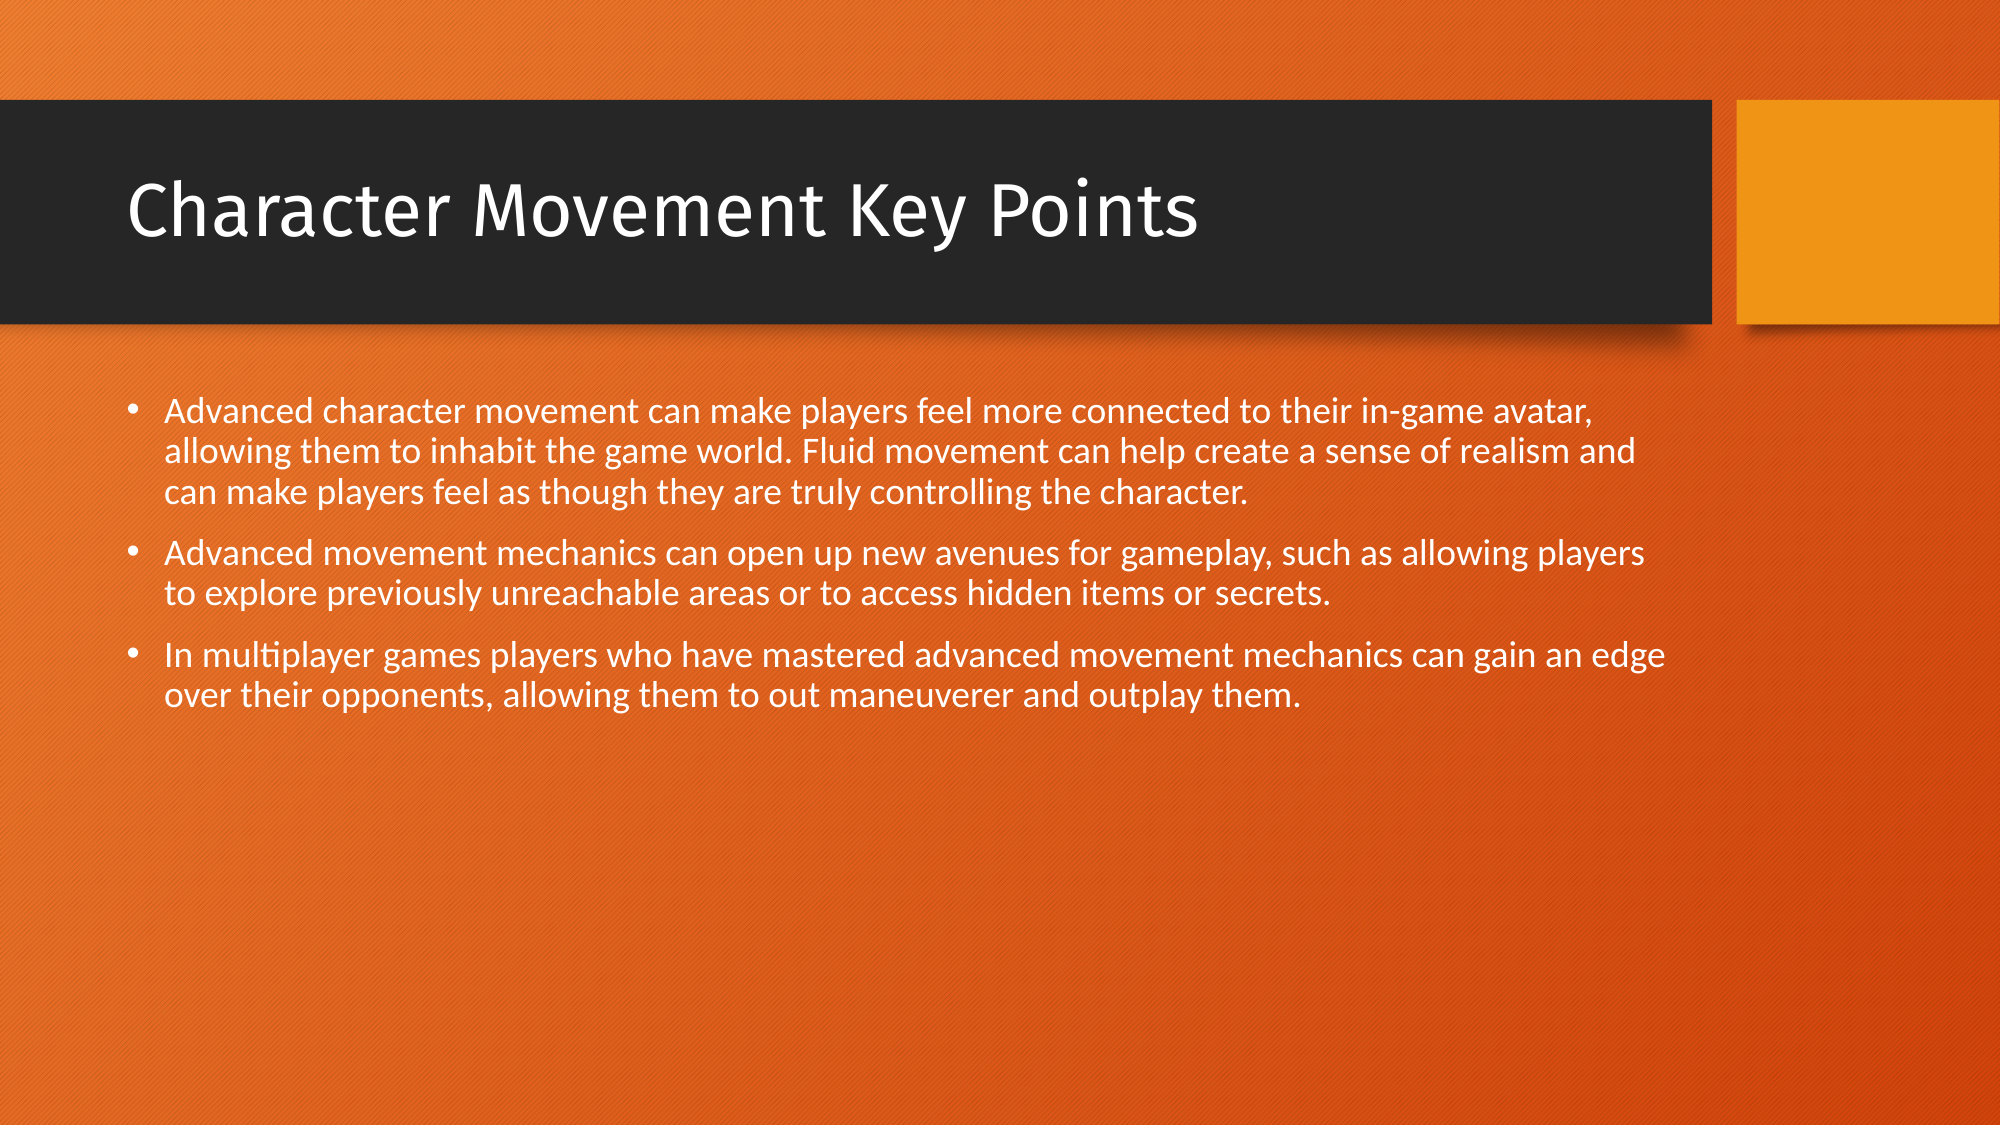

# Character Movement Key Points
Advanced character movement can make players feel more connected to their in-game avatar, allowing them to inhabit the game world. Fluid movement can help create a sense of realism and can make players feel as though they are truly controlling the character.
Advanced movement mechanics can open up new avenues for gameplay, such as allowing players to explore previously unreachable areas or to access hidden items or secrets.
In multiplayer games players who have mastered advanced movement mechanics can gain an edge over their opponents, allowing them to out maneuverer and outplay them.